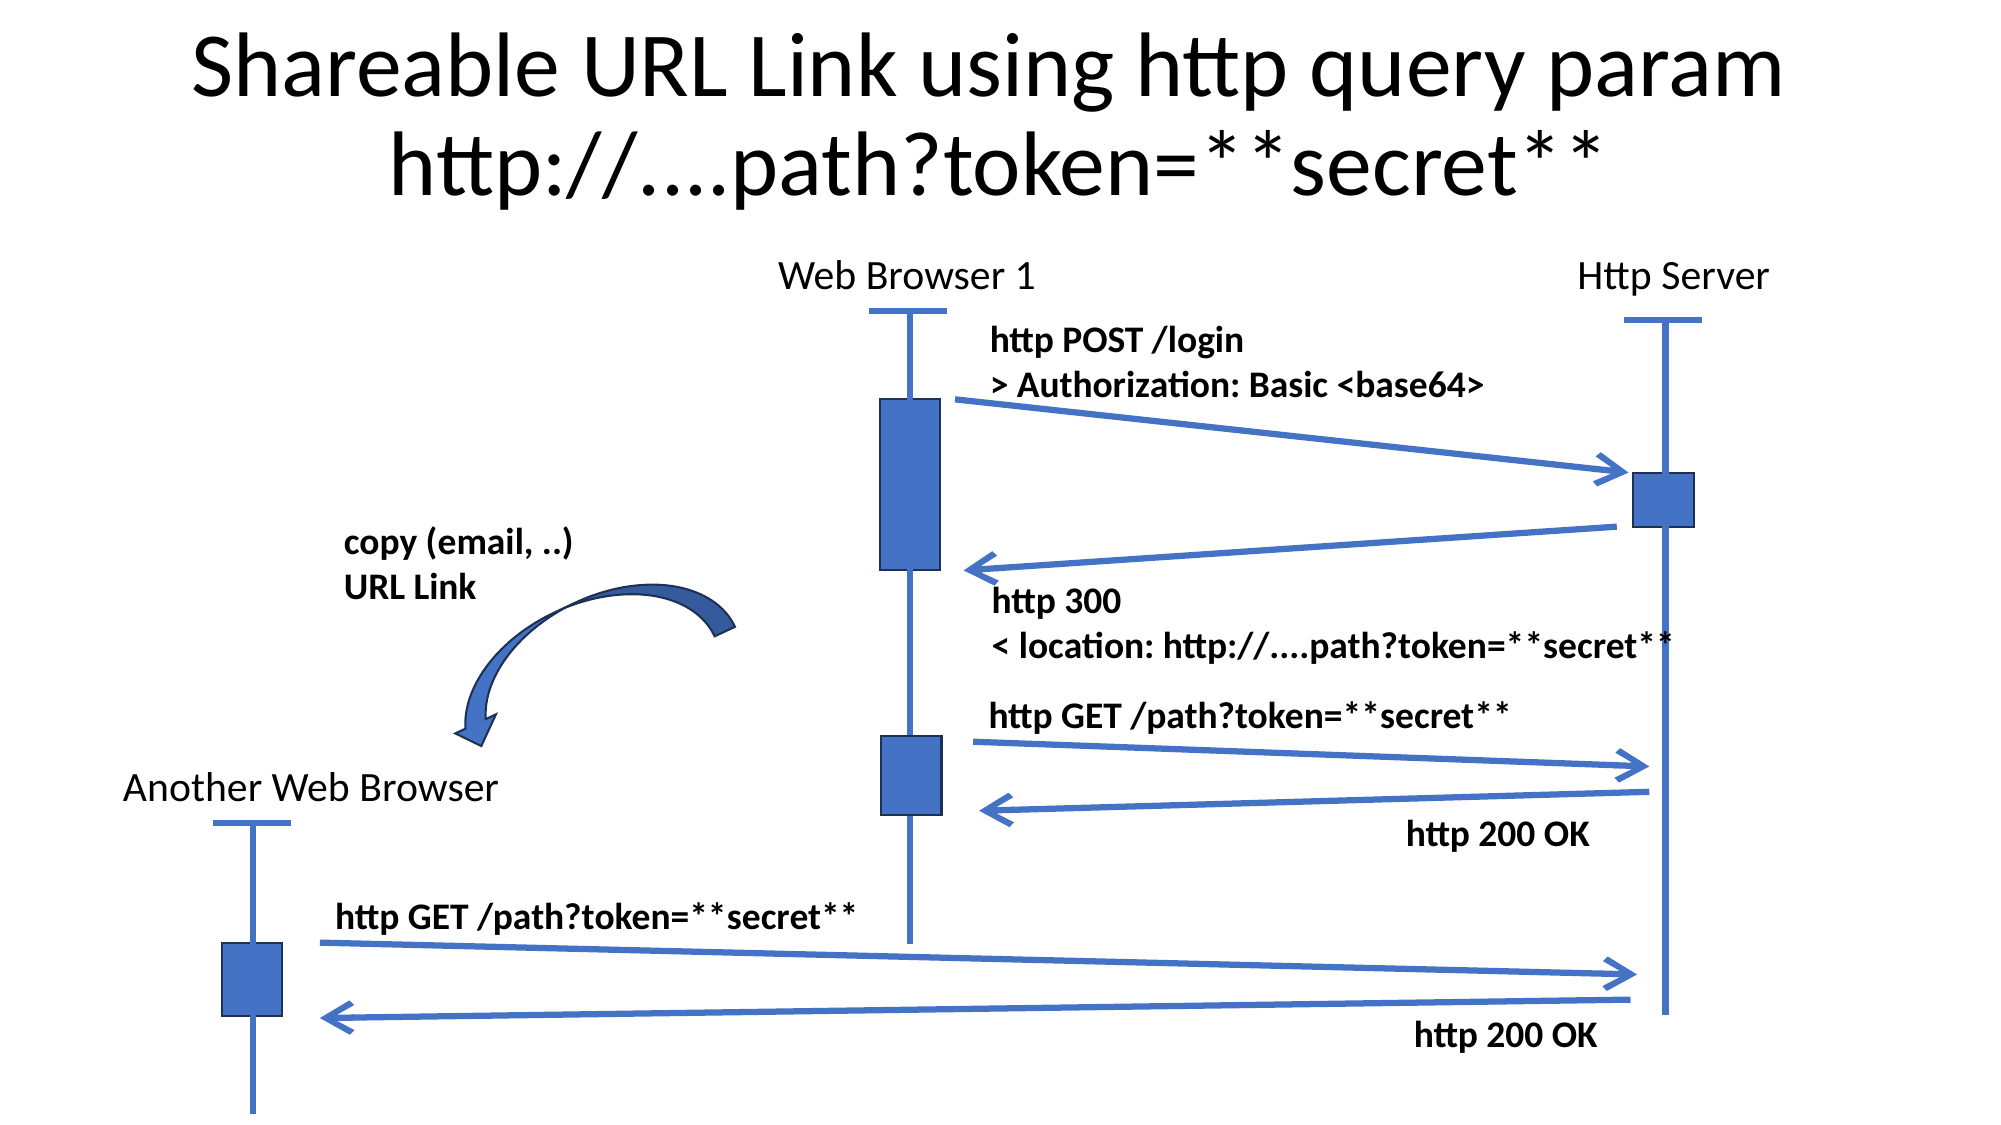

# Shareable URL Link using http query param  http://....path?token=**secret**
Http Server
Web Browser 1
http POST /login
> Authorization: Basic <base64>

copy (email, ..)
URL Link
http 300
< location: http://....path?token=**secret**
http GET /path?token=**secret**

Another Web Browser
http 200 OK
http GET /path?token=**secret**

http 200 OK